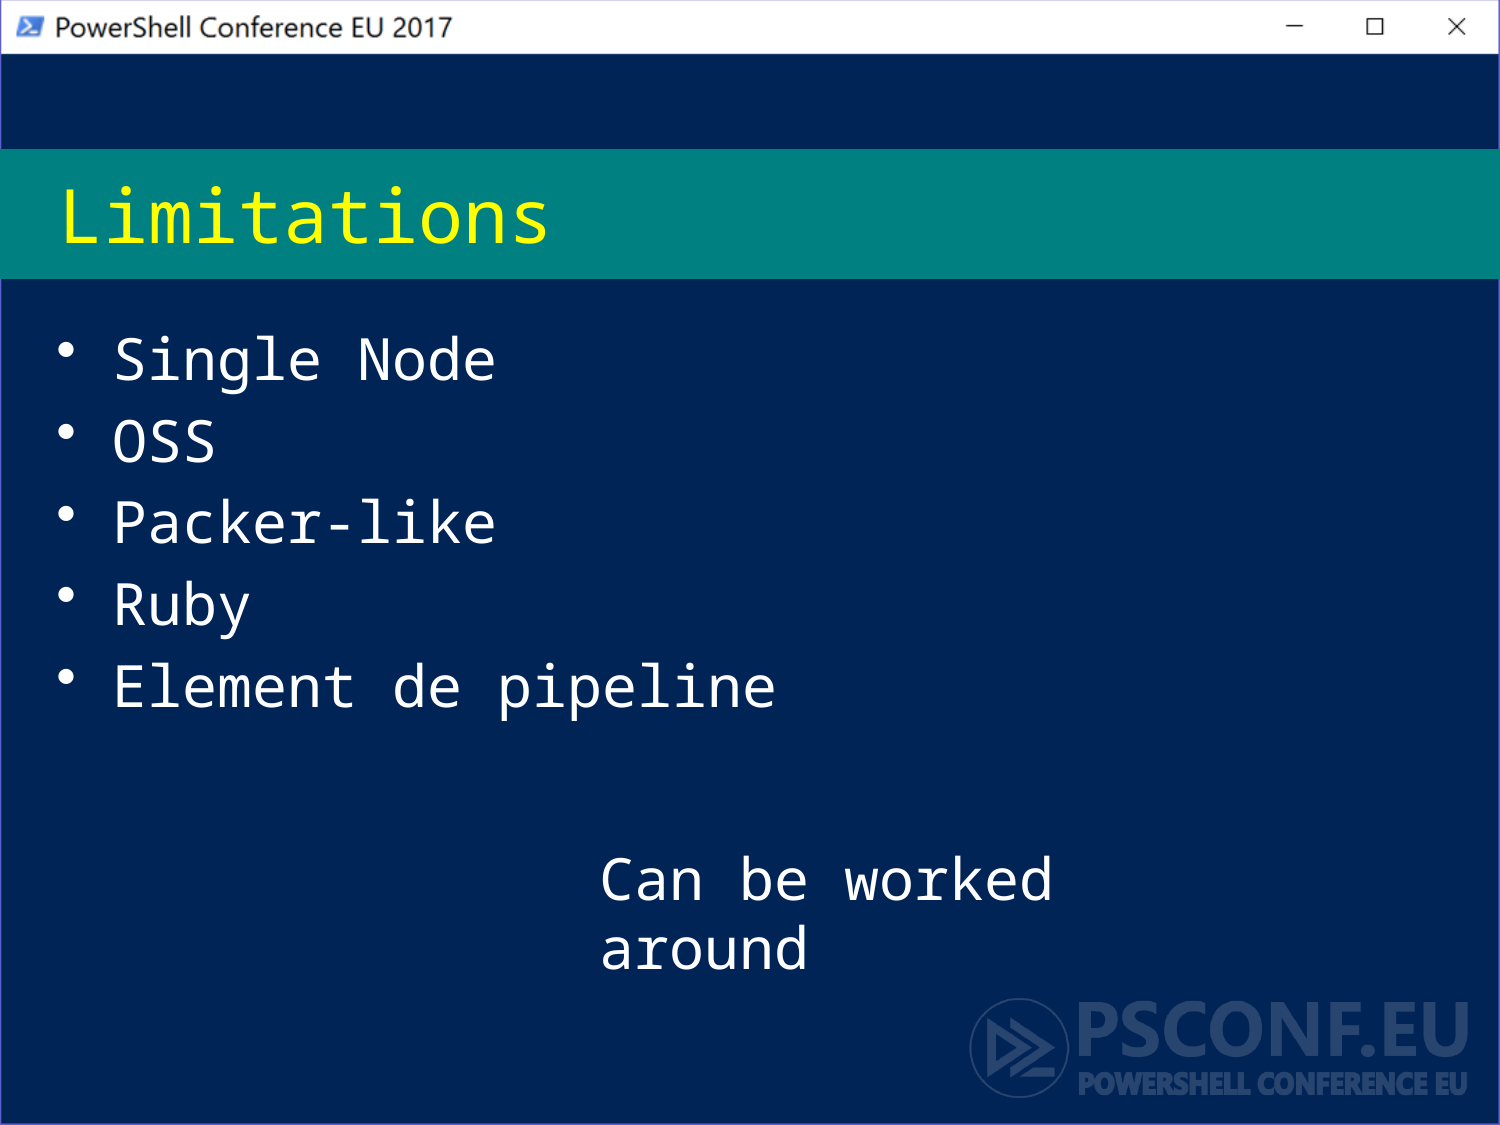

# Limitations
Single Node
OSS
Packer-like
Ruby
Element de pipeline

Can be worked around